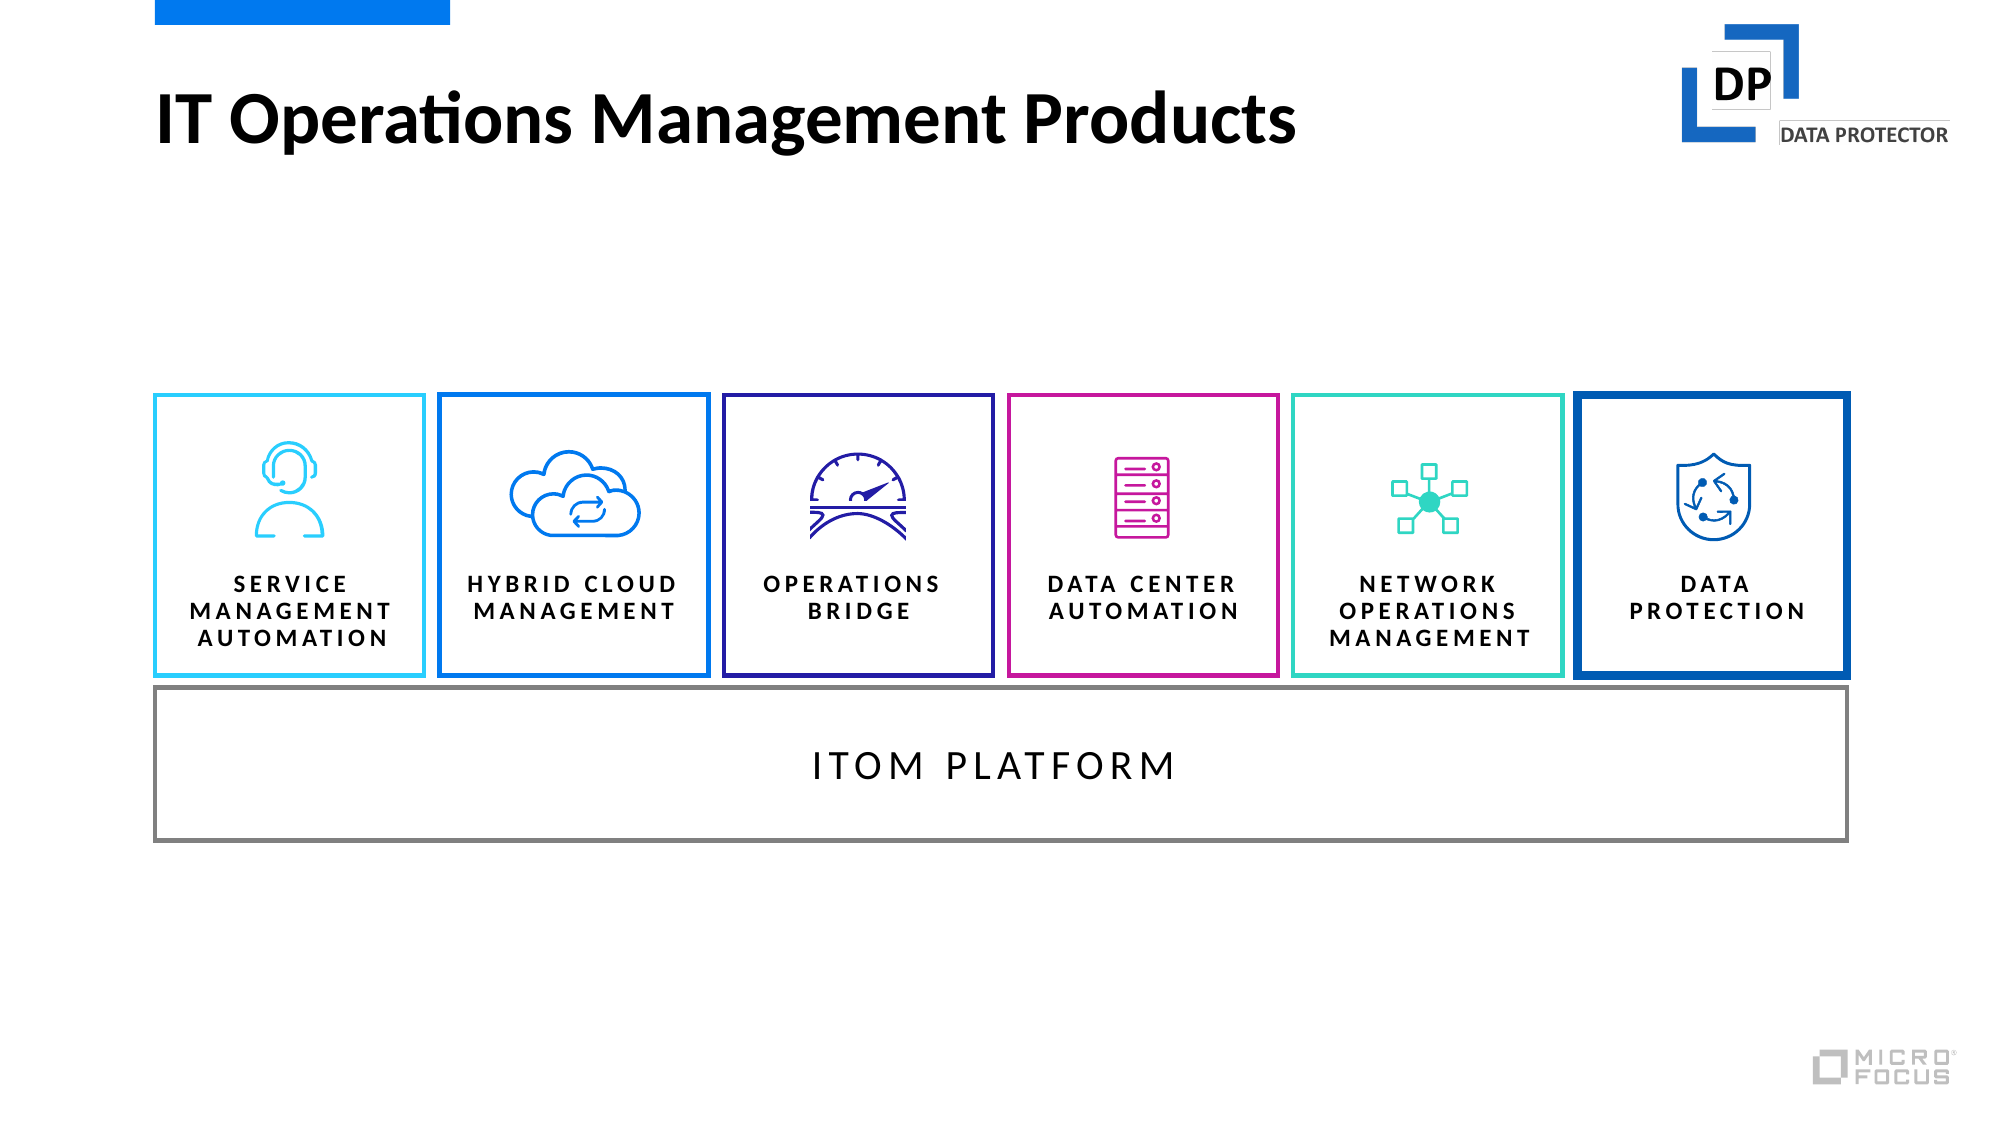

# IT Operations Management Products

SERVICE MANAGEMENT AUTOMATION

HYBRID CLOUD MANAGEMENT

OPERATIONS
BRIDGE

DATA CENTER AUTOMATION

NETWORK OPERATIONS MANAGEMENT

DATA
PROTECTION

ITOM PLATFORM